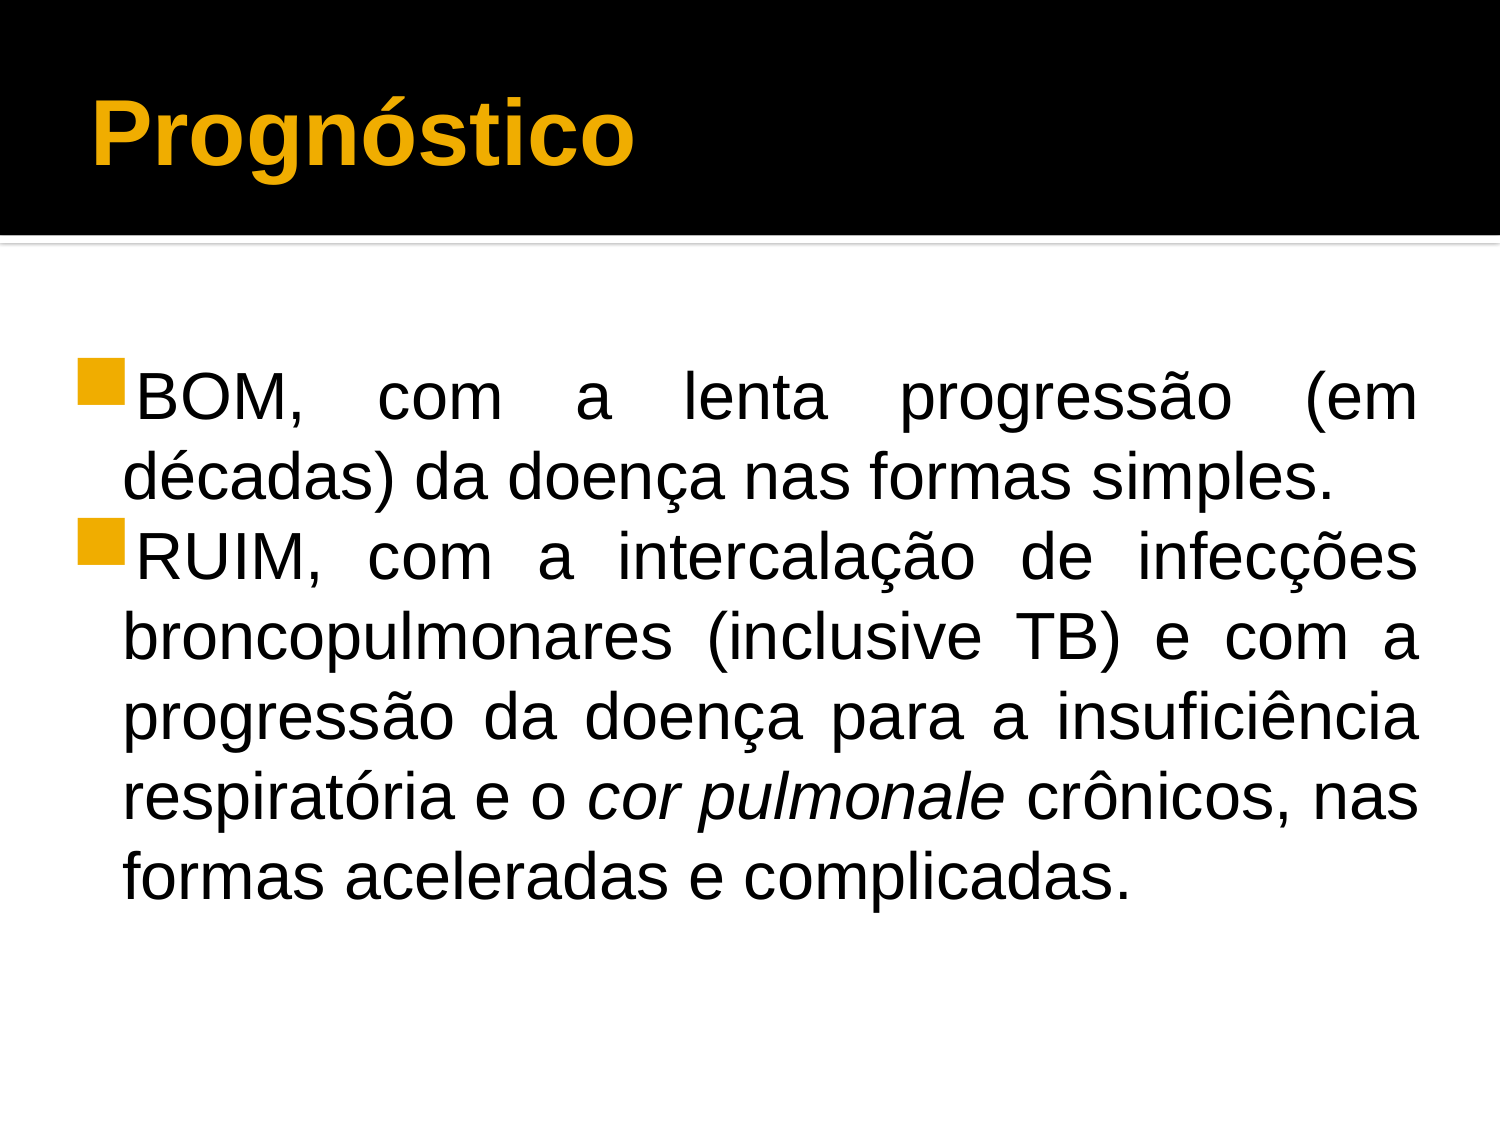

# Prognóstico
BOM, com a lenta progressão (em décadas) da doença nas formas simples.
RUIM, com a intercalação de infecções broncopulmonares (inclusive TB) e com a progressão da doença para a insuficiência respiratória e o cor pulmonale crônicos, nas formas aceleradas e complicadas.